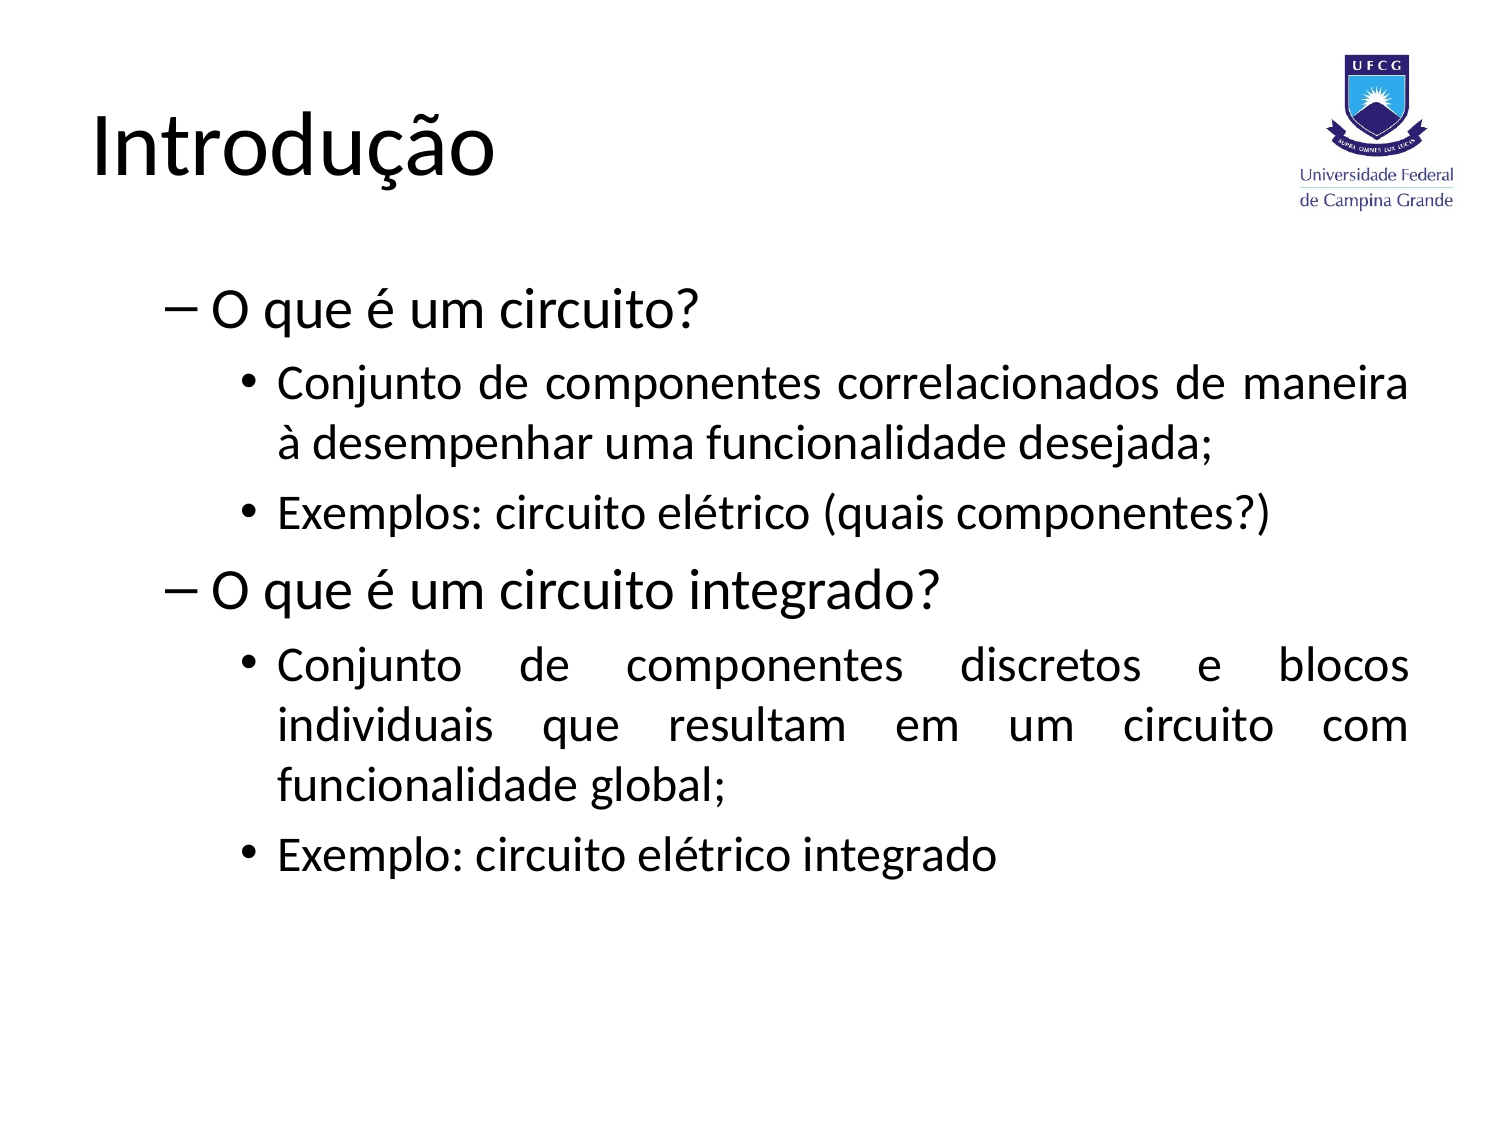

# Introdução
O que é um circuito?
Conjunto de componentes correlacionados de maneira à desempenhar uma funcionalidade desejada;
Exemplos: circuito elétrico (quais componentes?)
O que é um circuito integrado?
Conjunto de componentes discretos e blocos individuais que resultam em um circuito com funcionalidade global;
Exemplo: circuito elétrico integrado
2